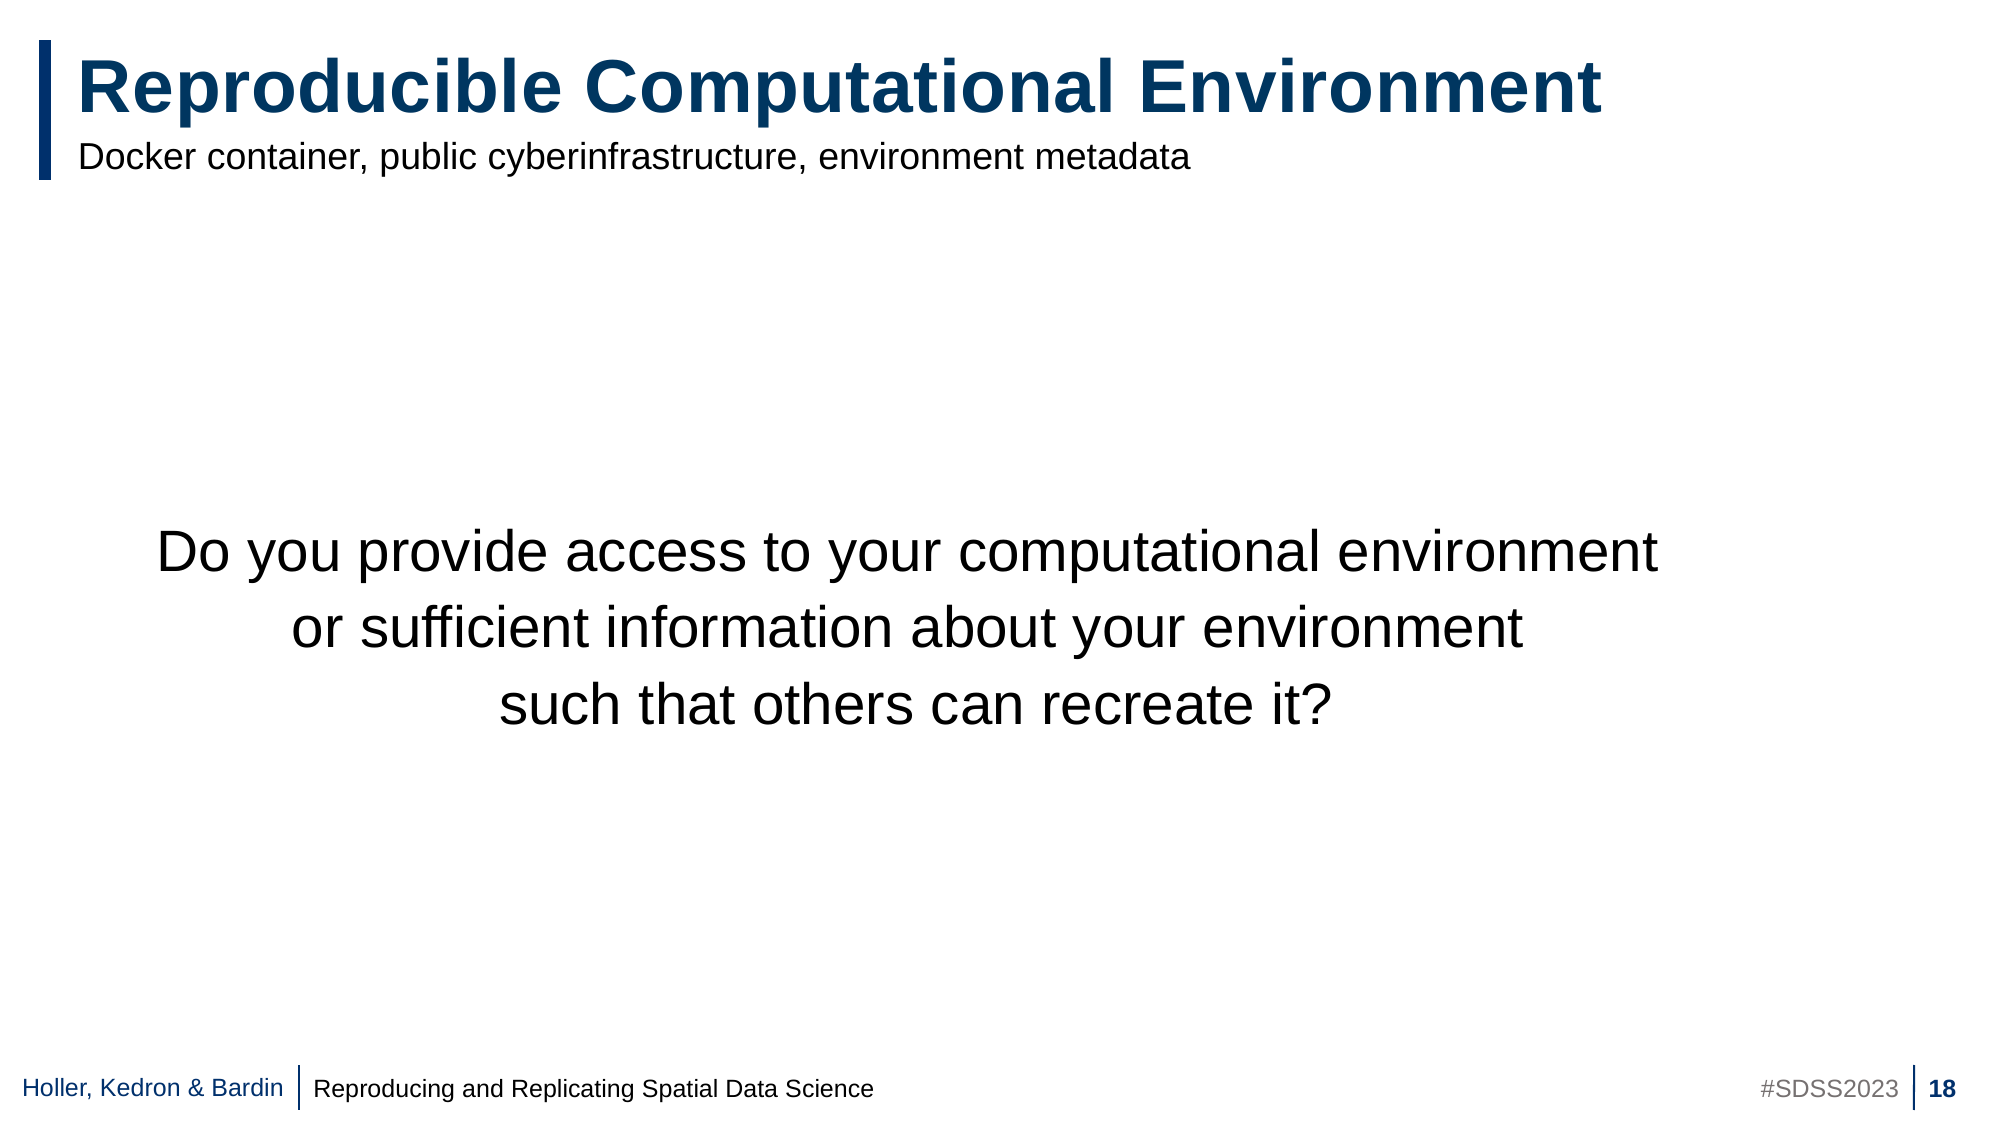

Reproducible Computational Environment
Docker container, public cyberinfrastructure, environment metadata
Do you provide access to your computational environment
or sufficient information about your environment
such that others can recreate it?